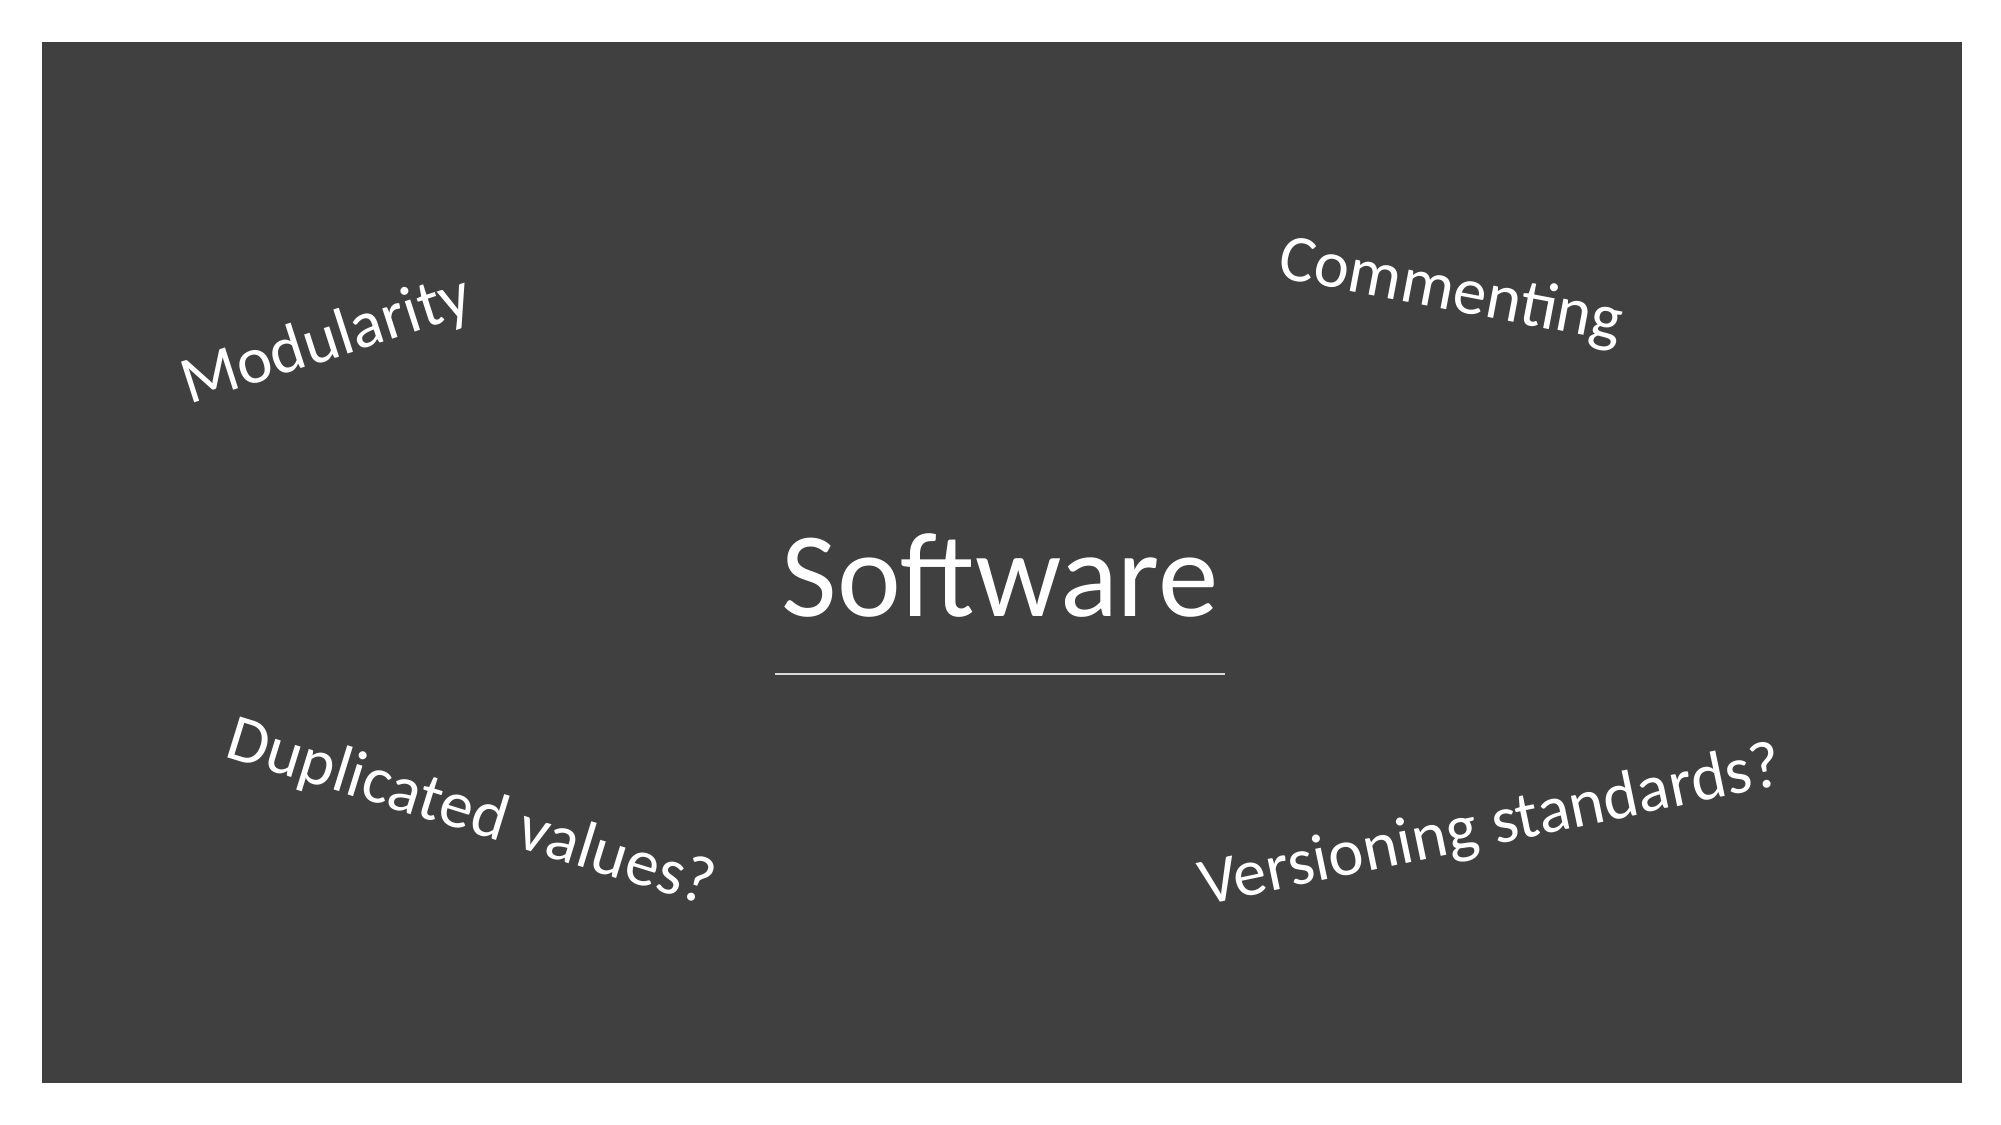

# Software
Modularity
Commenting
Versioning standards?
Duplicated values?